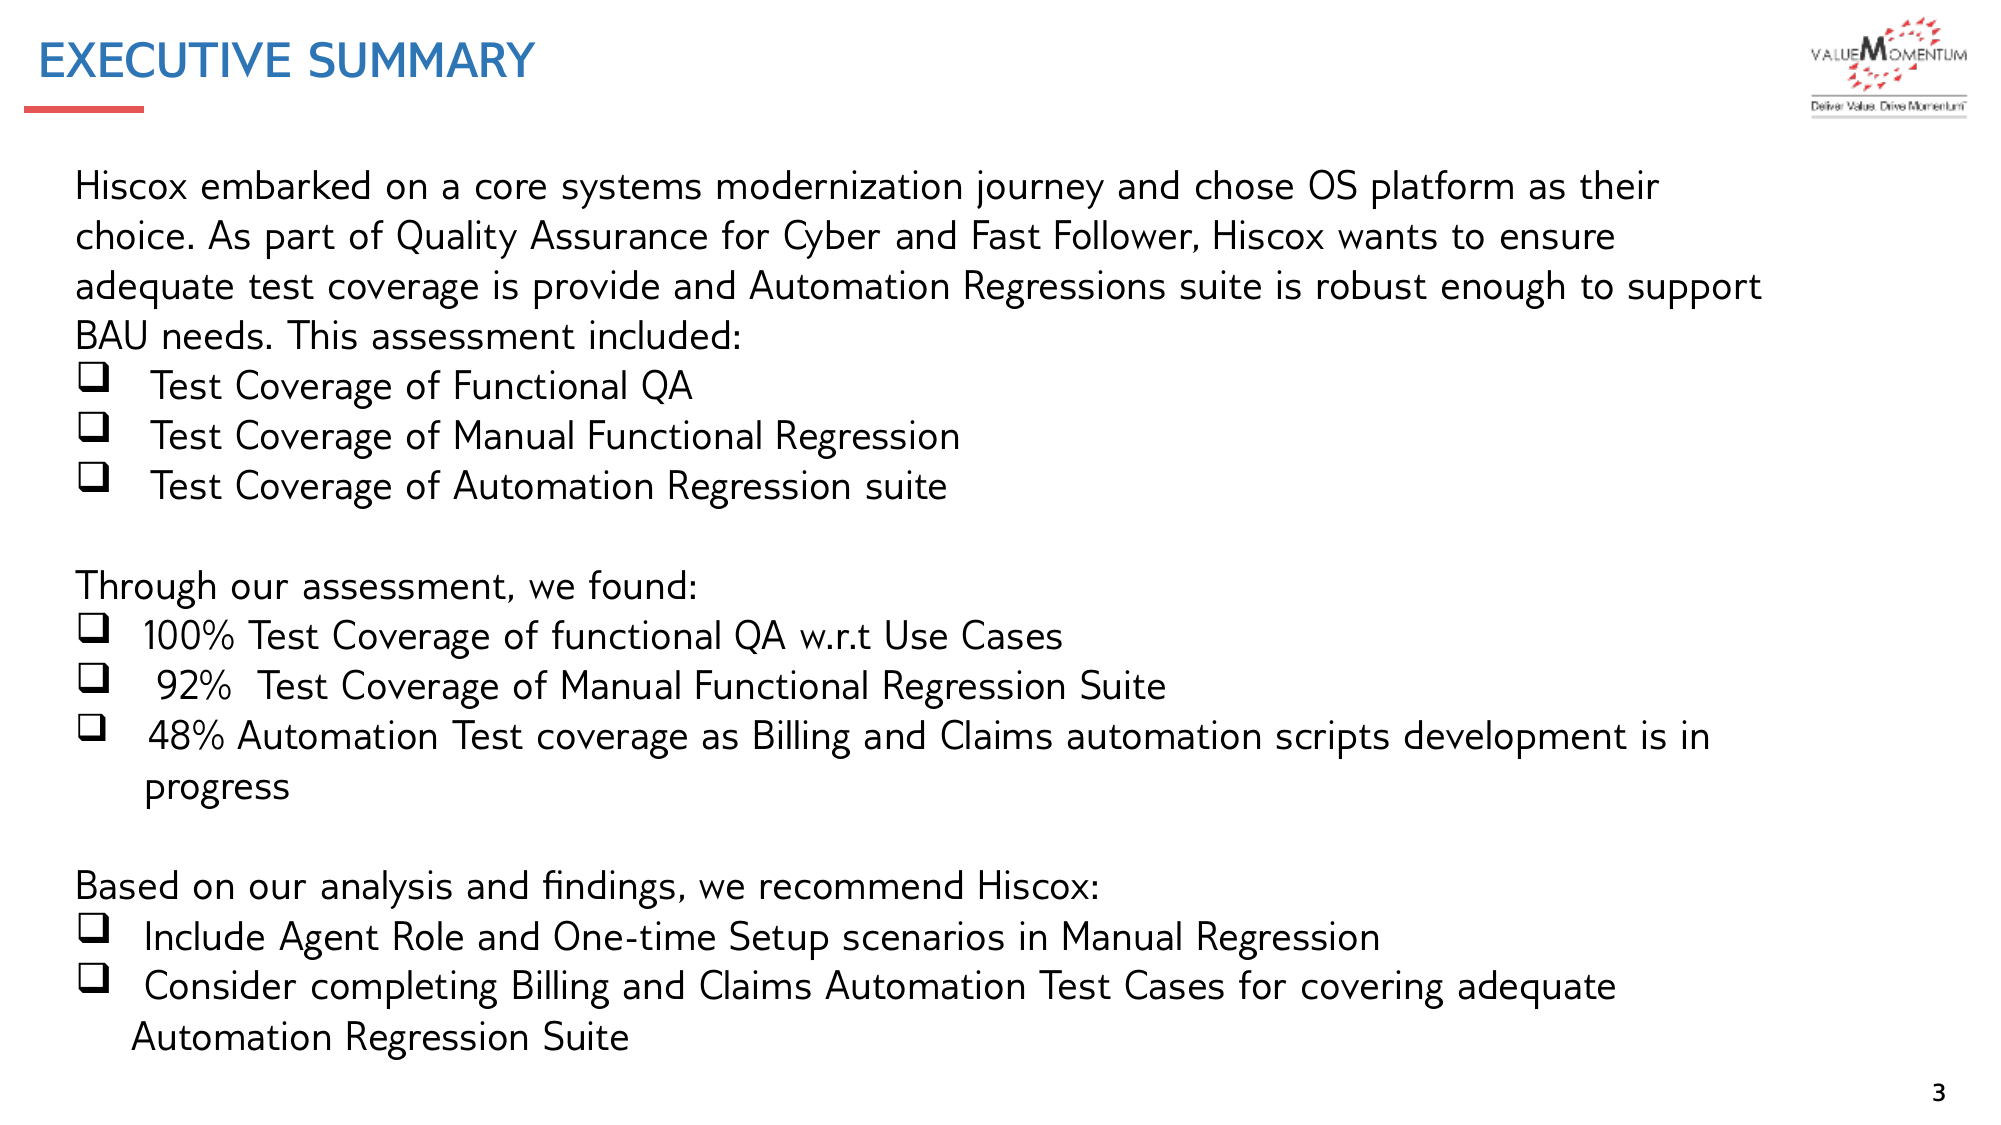

Executive Summary
Hiscox embarked on a core systems modernization journey and chose OS platform as their choice. As part of Quality Assurance for Cyber and Fast Follower, Hiscox wants to ensure adequate test coverage is provide and Automation Regressions suite is robust enough to support BAU needs. This assessment included:
Test Coverage of Functional QA
Test Coverage of Manual Functional Regression
Test Coverage of Automation Regression suite

Through our assessment, we found:
 100% Test Coverage of functional QA w.r.t Use Cases
  92%  Test Coverage of Manual Functional Regression Suite
  48% Automation Test coverage as Billing and Claims automation scripts development is in
 progress

Based on our analysis and findings, we recommend Hiscox:
 Include Agent Role and One-time Setup scenarios in Manual Regression
 Consider completing Billing and Claims Automation Test Cases for covering adequate Automation Regression Suite